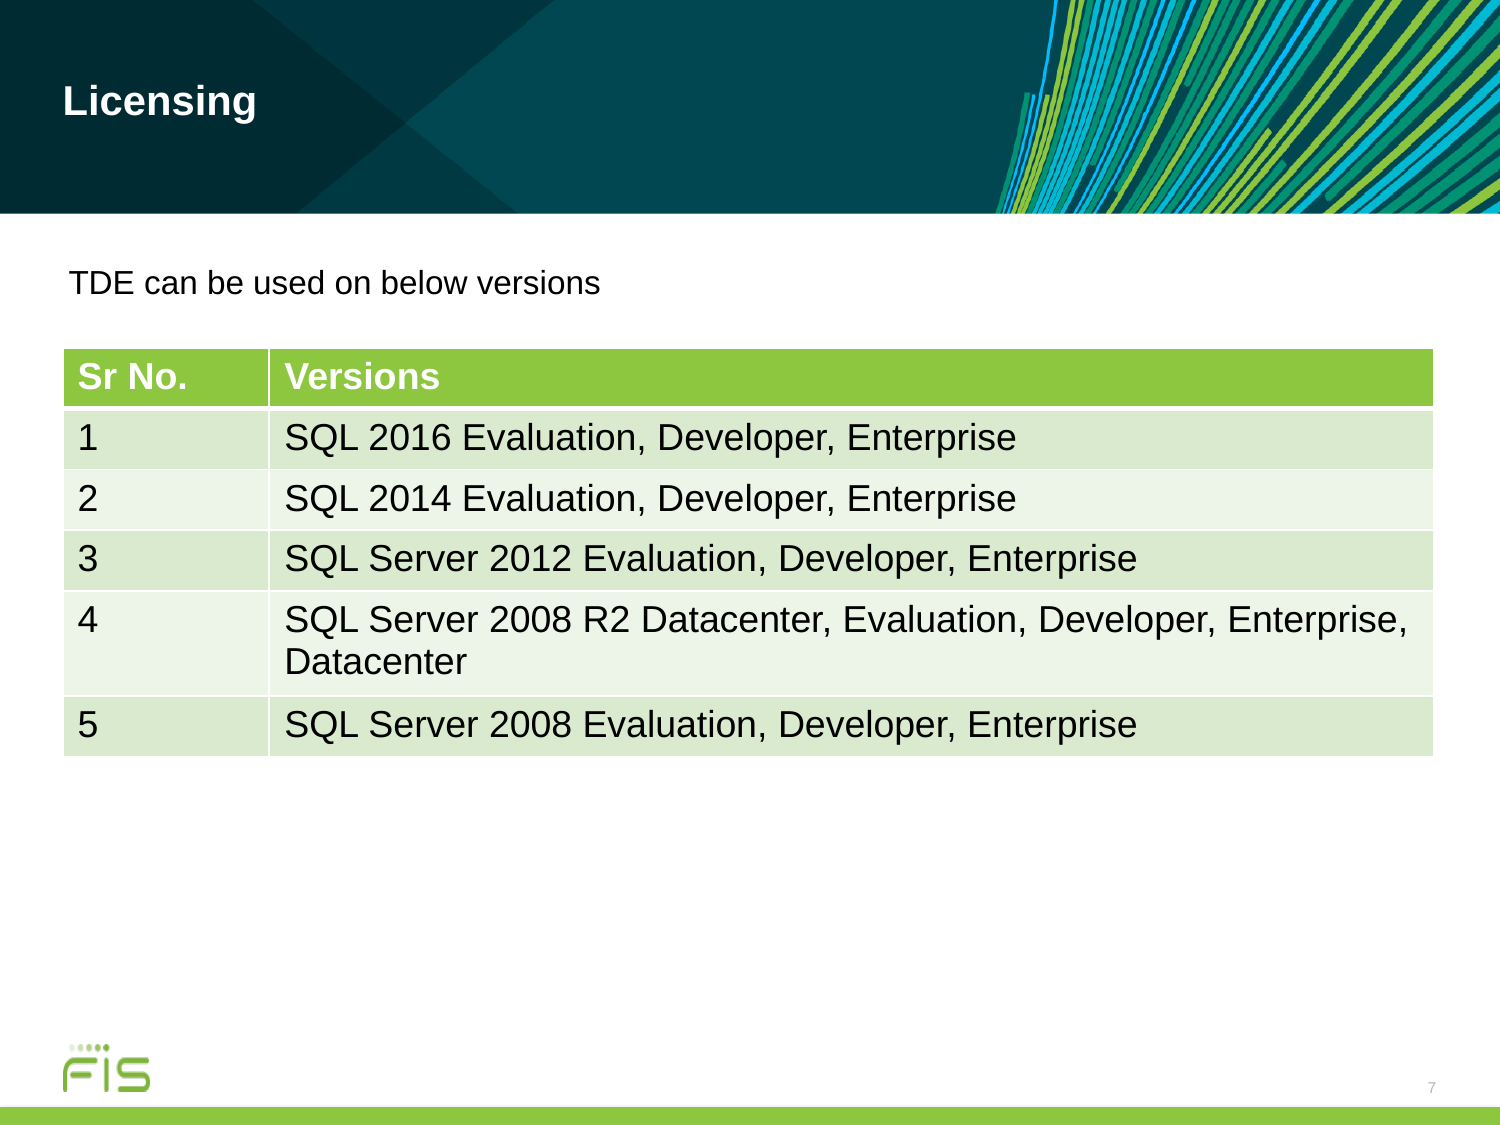

# Licensing
TDE can be used on below versions

| Sr No. | Versions |
| --- | --- |
| 1 | SQL 2016 Evaluation, Developer, Enterprise |
| 2 | SQL 2014 Evaluation, Developer, Enterprise |
| 3 | SQL Server 2012 Evaluation, Developer, Enterprise |
| 4 | SQL Server 2008 R2 Datacenter, Evaluation, Developer, Enterprise, Datacenter |
| 5 | SQL Server 2008 Evaluation, Developer, Enterprise |
7